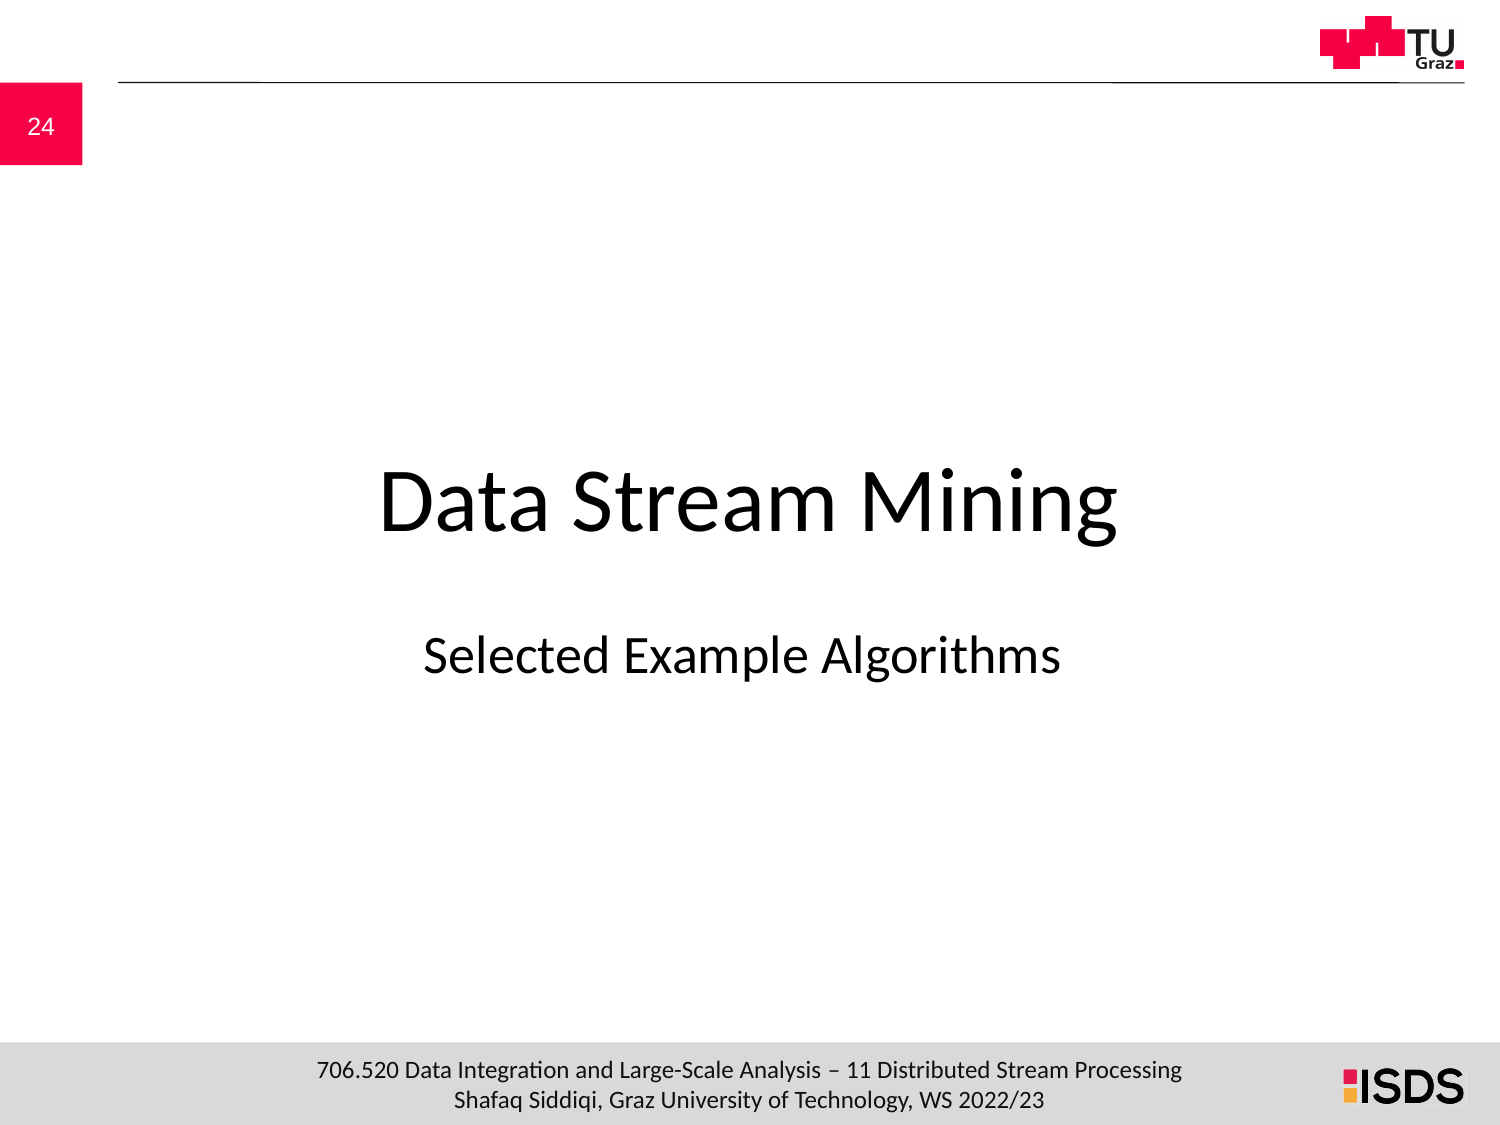

# Data Stream Mining
Selected Example Algorithms